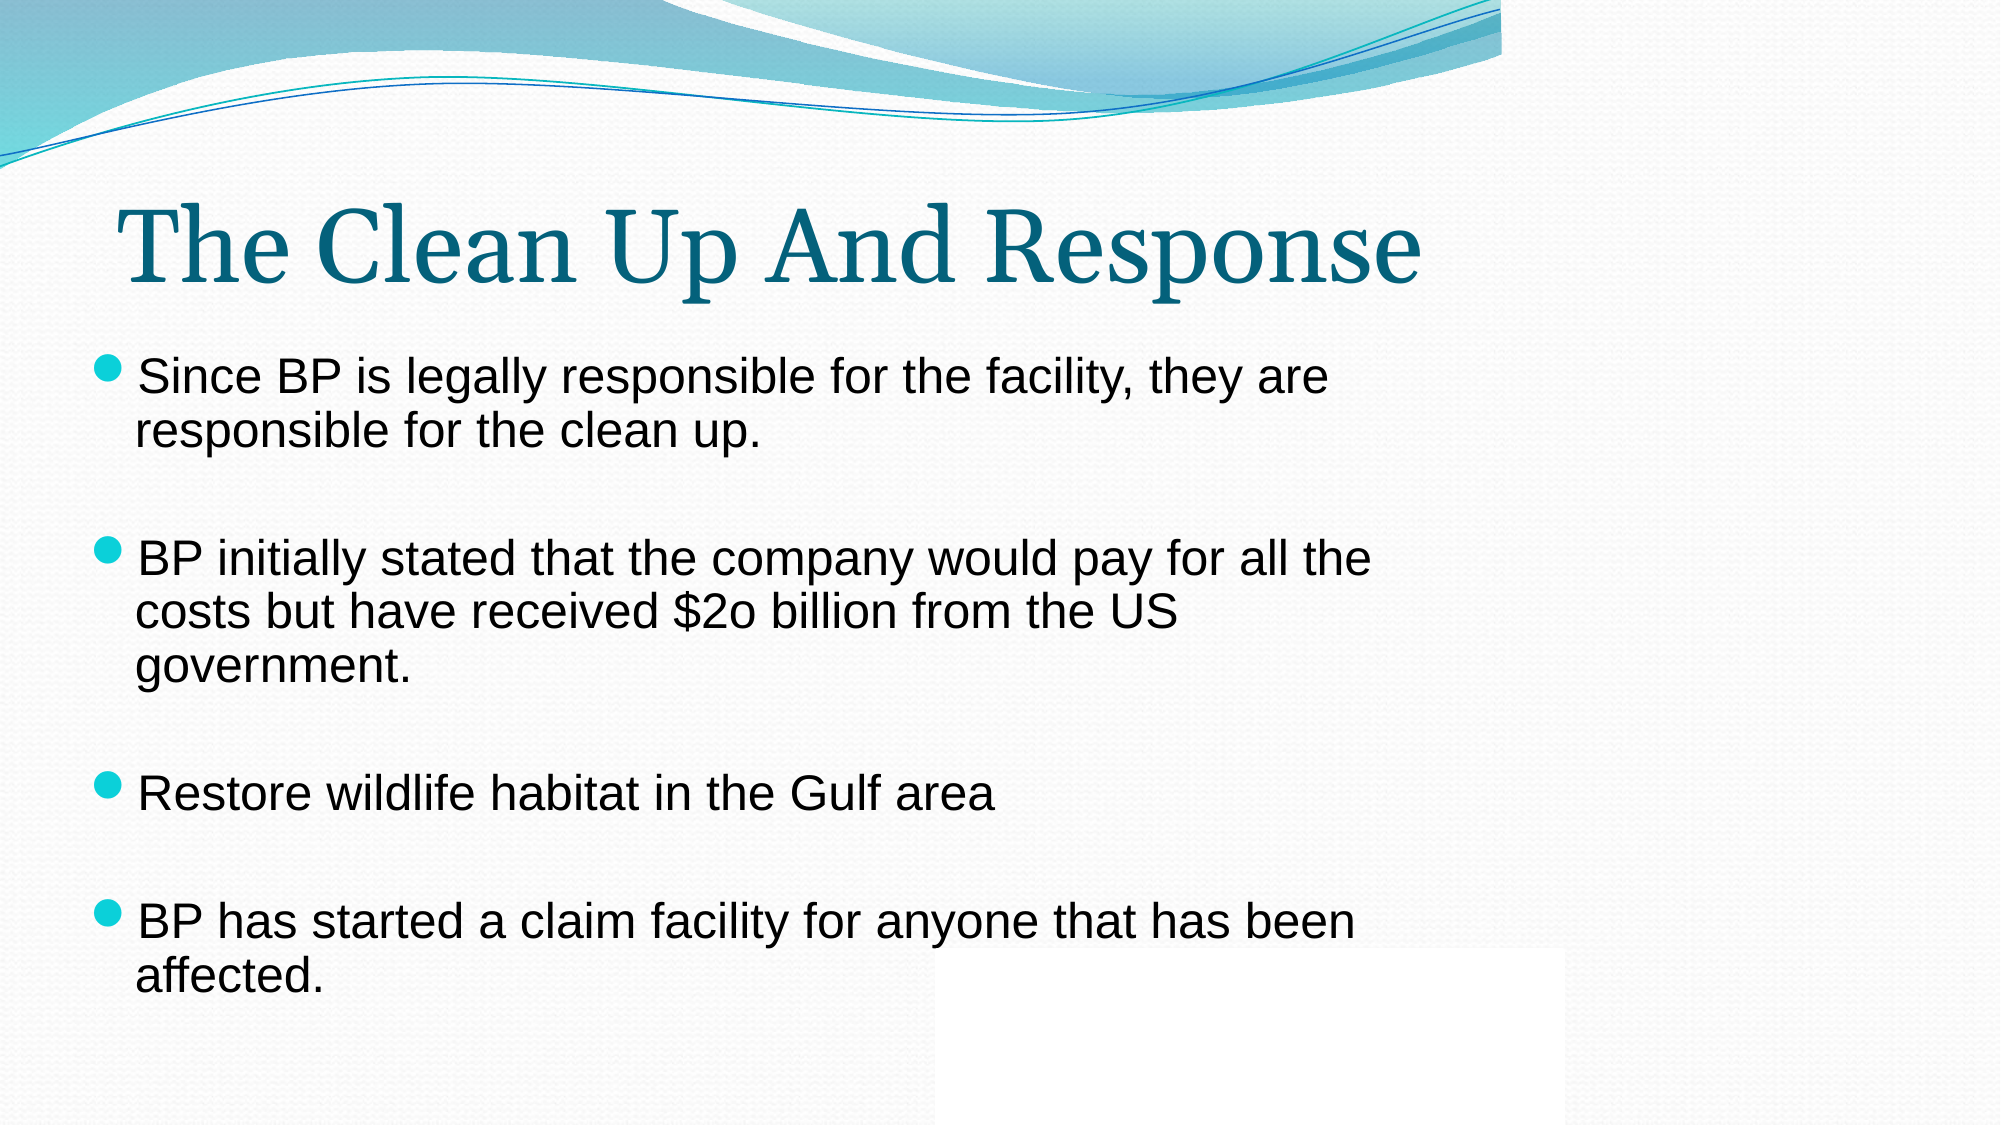

# The Clean Up And Response
Since BP is legally responsible for the facility, they are responsible for the clean up.

BP initially stated that the company would pay for all the costs but have received $2o billion from the US government.

Restore wildlife habitat in the Gulf area

BP has started a claim facility for anyone that has been affected.